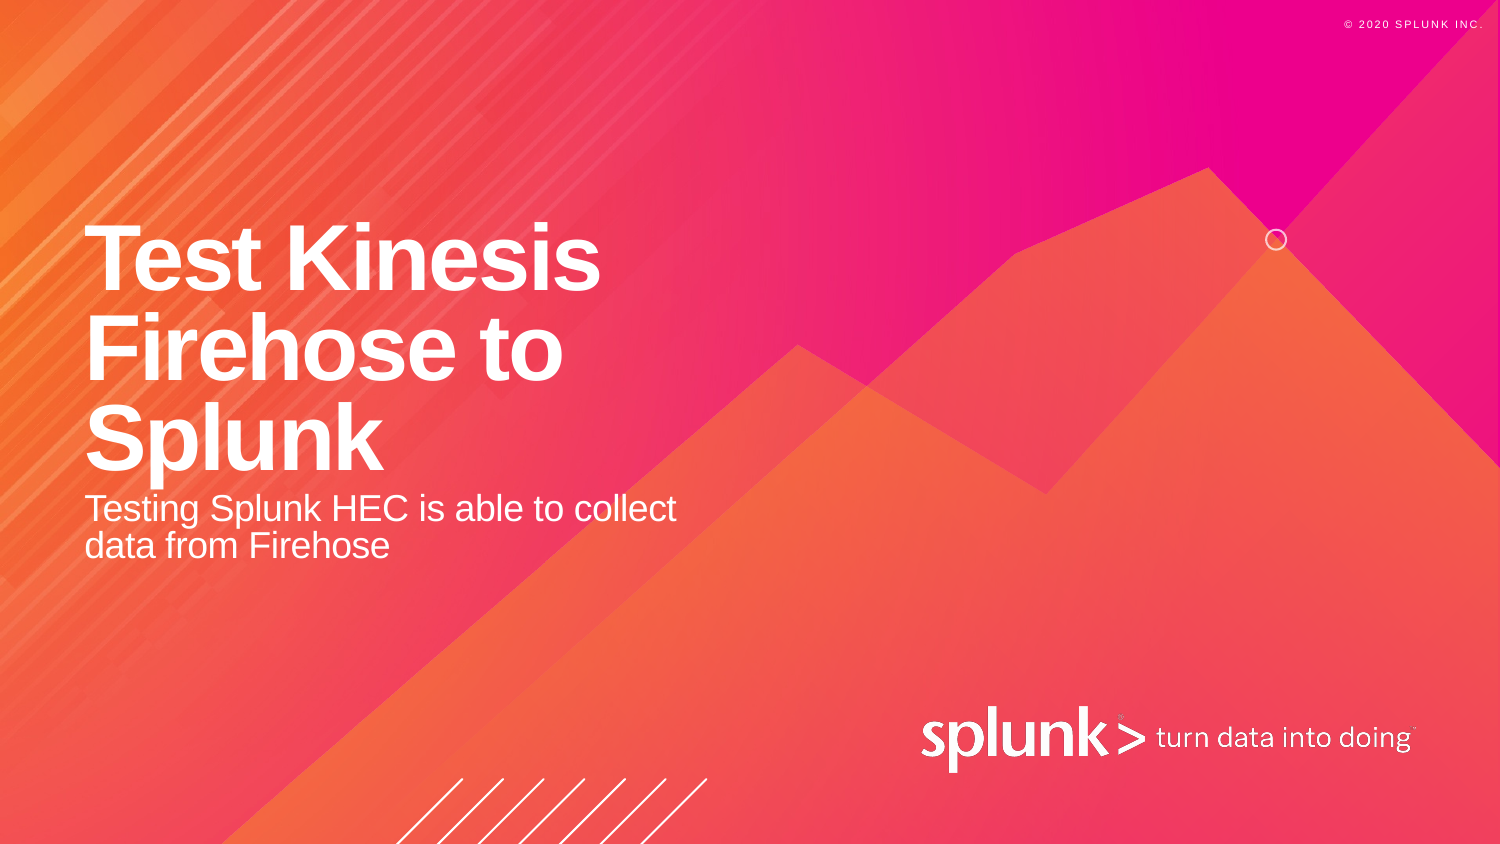

# Test Kinesis Firehose to Splunk
Testing Splunk HEC is able to collect data from Firehose